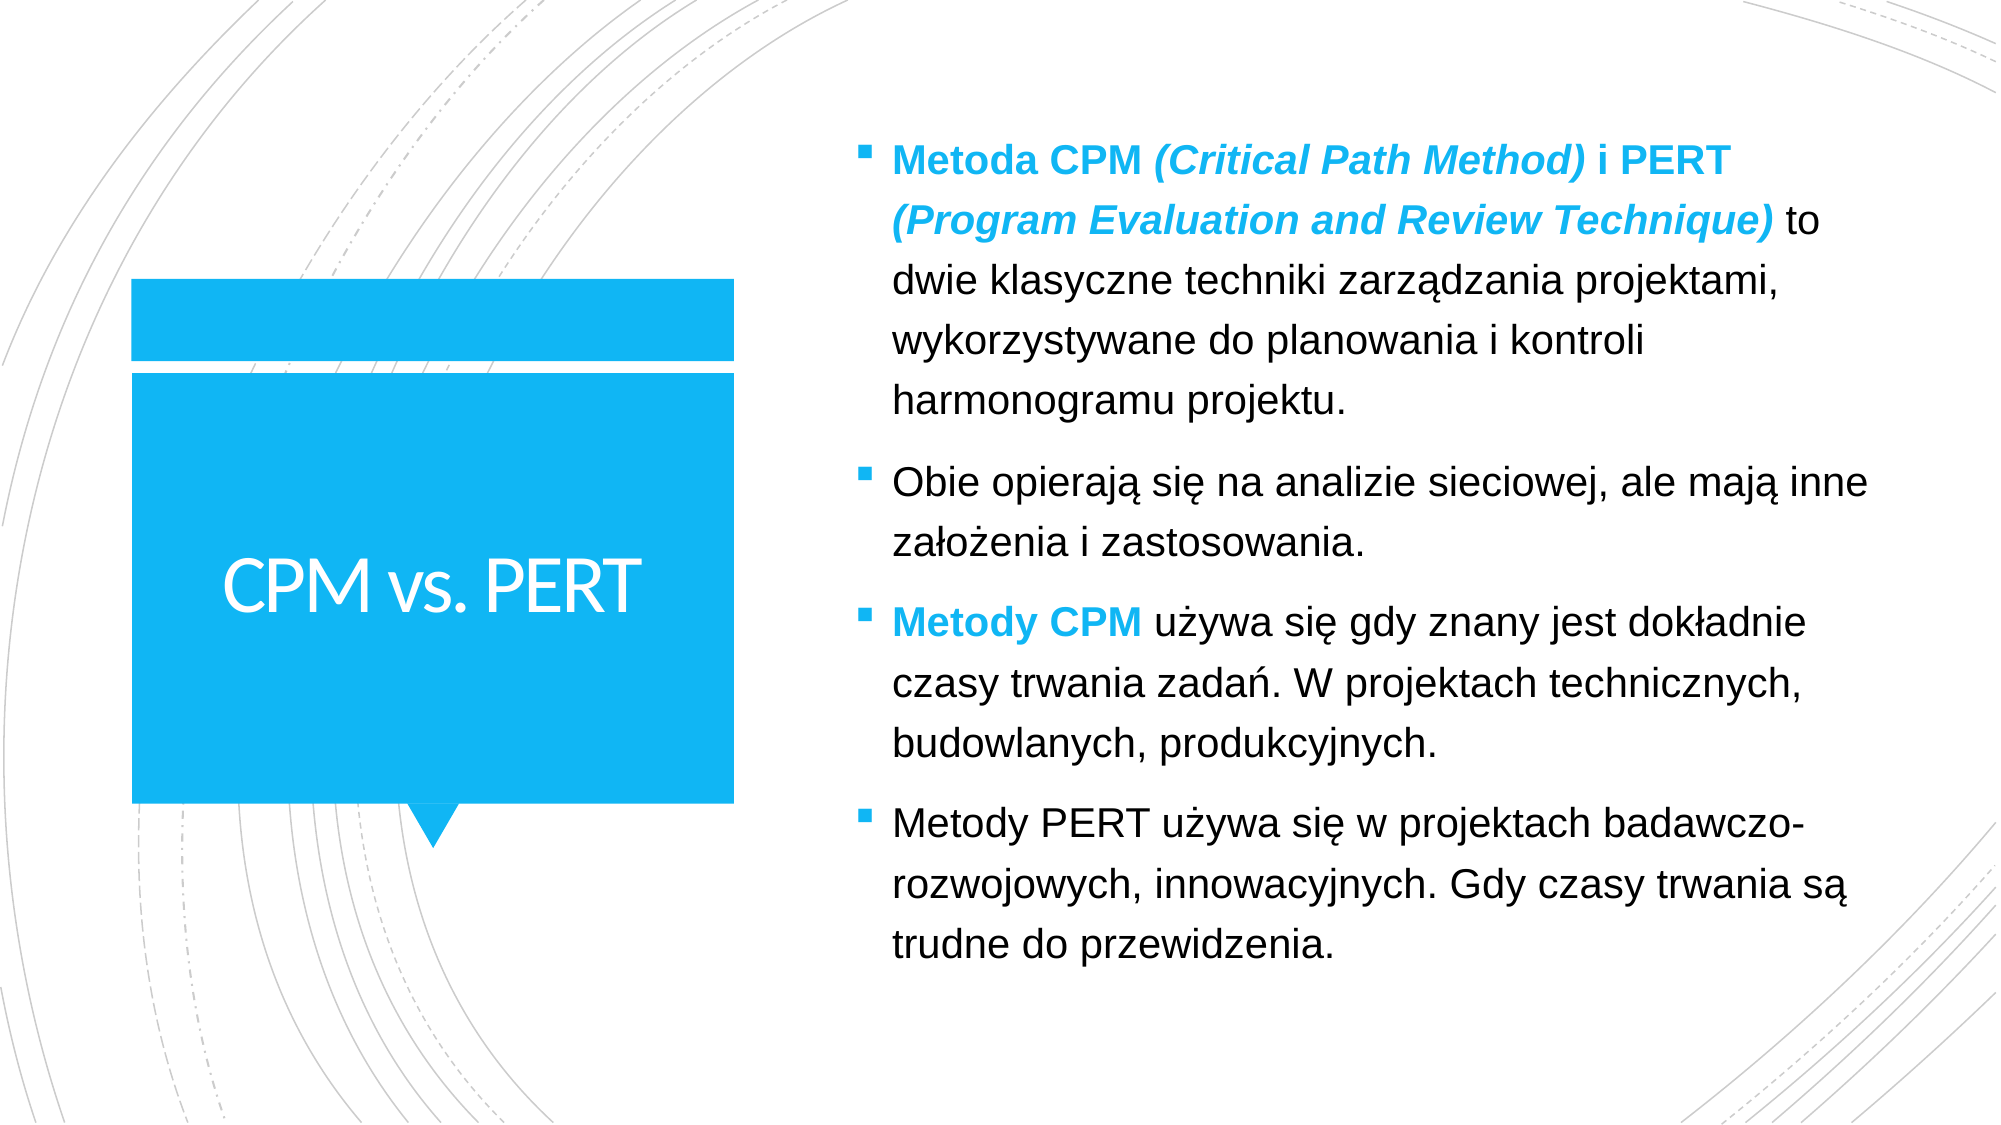

Metoda CPM (Critical Path Method) i PERT (Program Evaluation and Review Technique) to dwie klasyczne techniki zarządzania projektami, wykorzystywane do planowania i kontroli harmonogramu projektu.
Obie opierają się na analizie sieciowej, ale mają inne założenia i zastosowania.
Metody CPM używa się gdy znany jest dokładnie czasy trwania zadań. W projektach technicznych, budowlanych, produkcyjnych.
Metody PERT używa się w projektach badawczo-rozwojowych, innowacyjnych. Gdy czasy trwania są trudne do przewidzenia.
# CPM vs. PERT